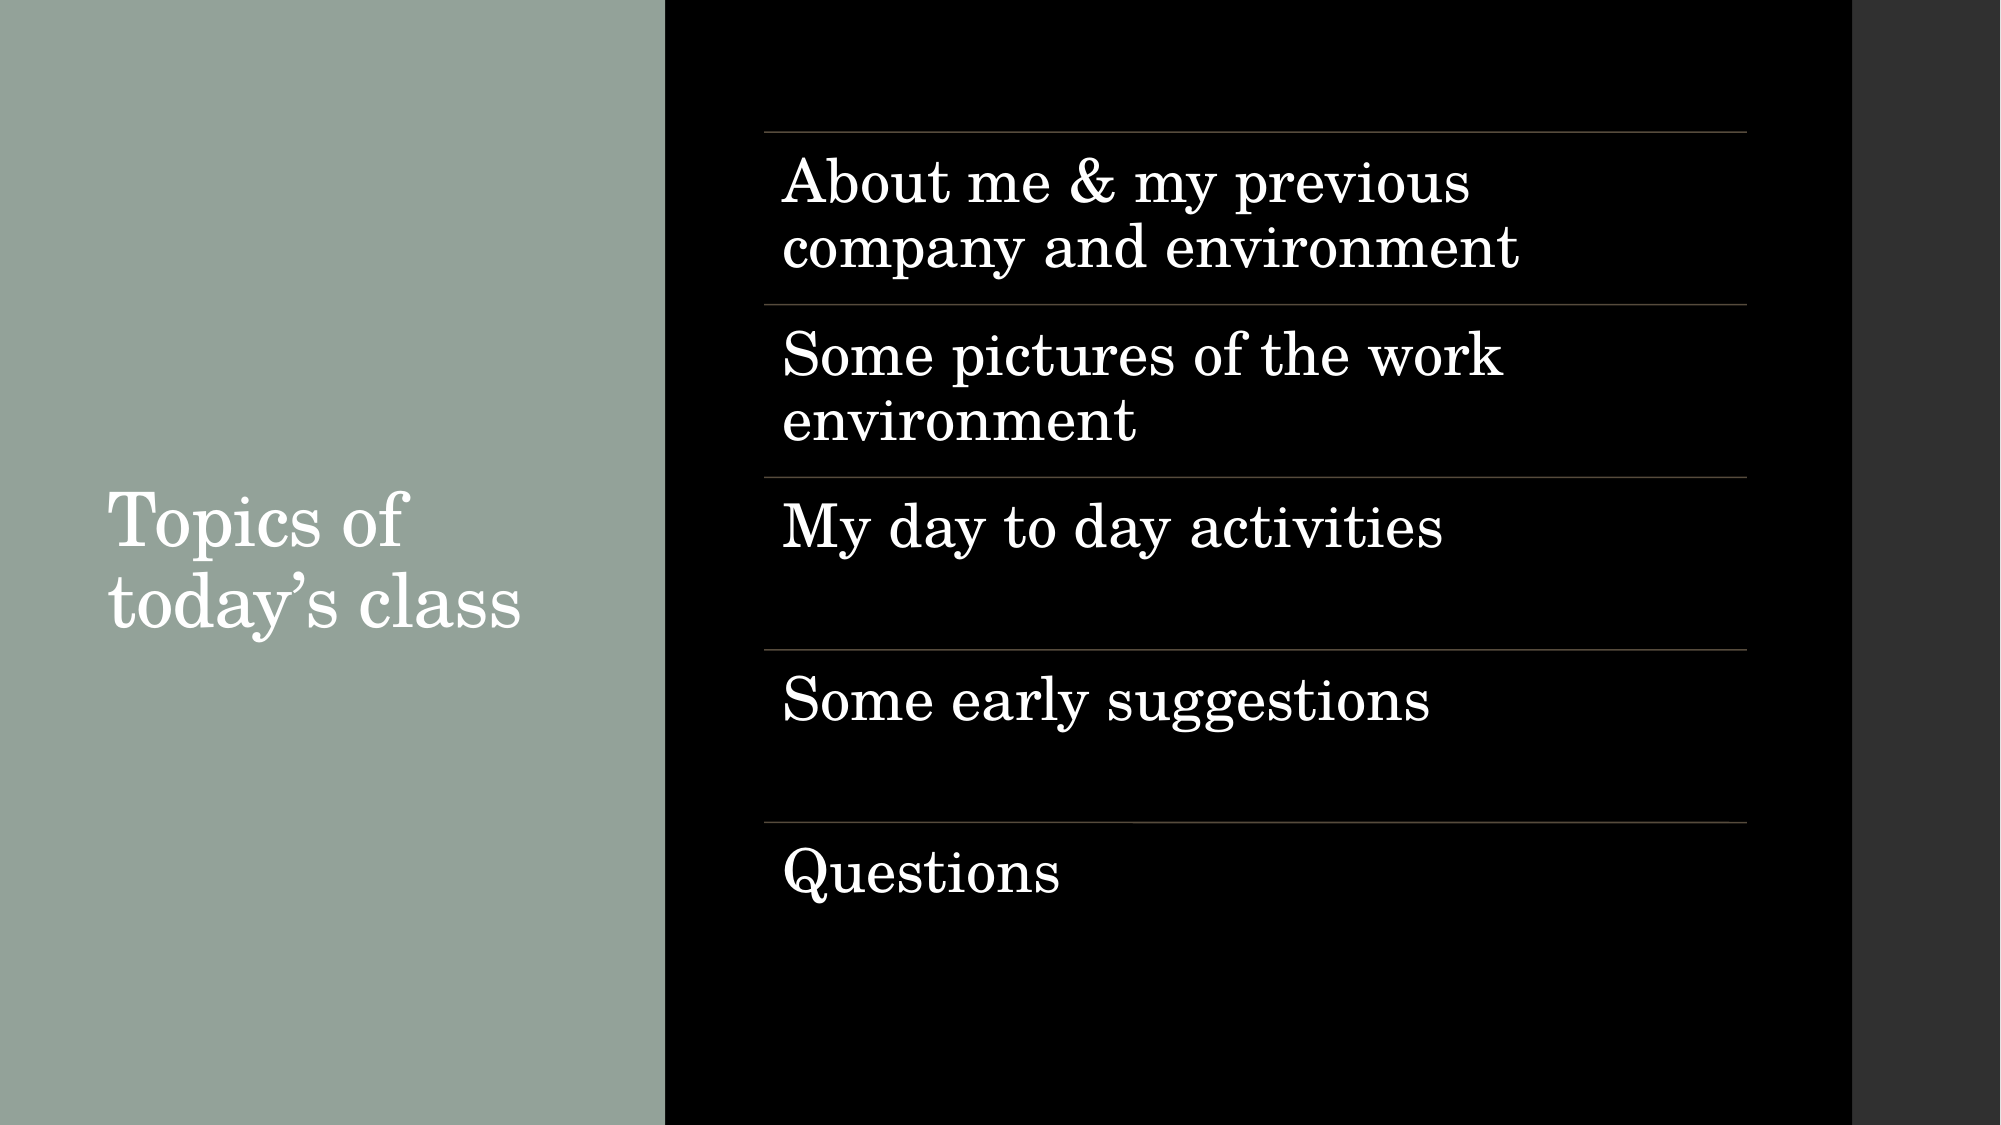

About me & my previous company and environment
Some pictures of the work environment
My day to day activities
Some early suggestions
Questions
# Topics of today’s class